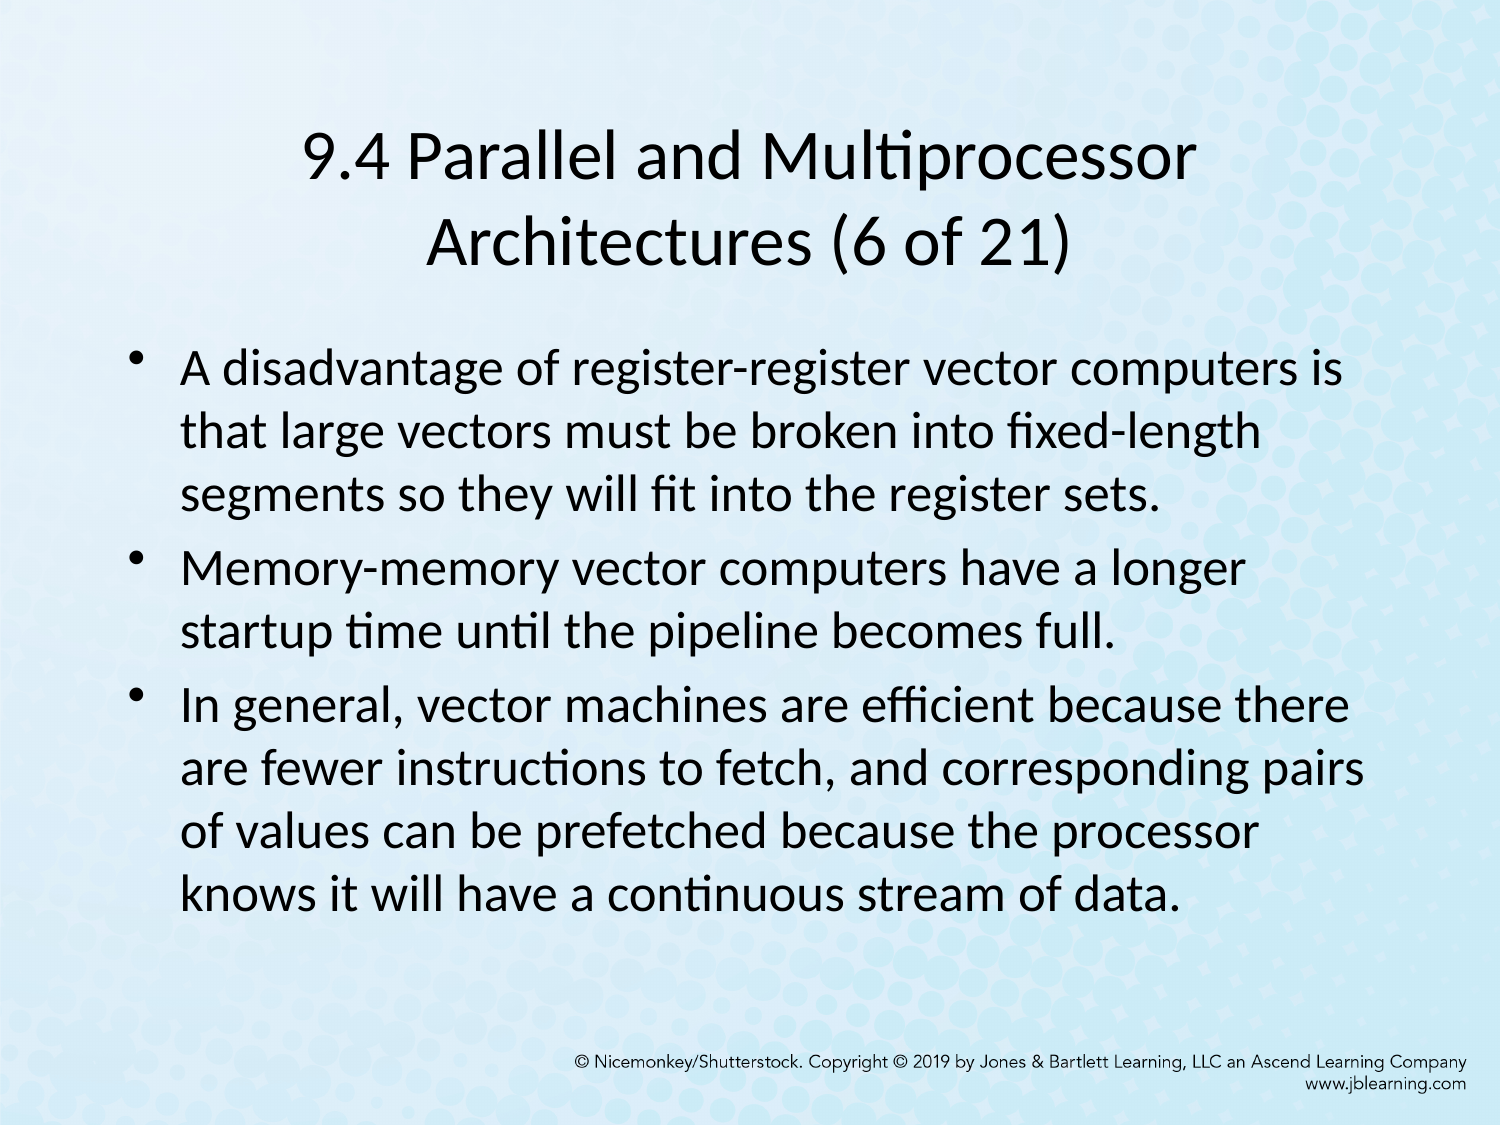

# 9.4 Parallel and Multiprocessor Architectures (6 of 21)
A disadvantage of register-register vector computers is that large vectors must be broken into fixed-length segments so they will fit into the register sets.
Memory-memory vector computers have a longer startup time until the pipeline becomes full.
In general, vector machines are efficient because there are fewer instructions to fetch, and corresponding pairs of values can be prefetched because the processor knows it will have a continuous stream of data.